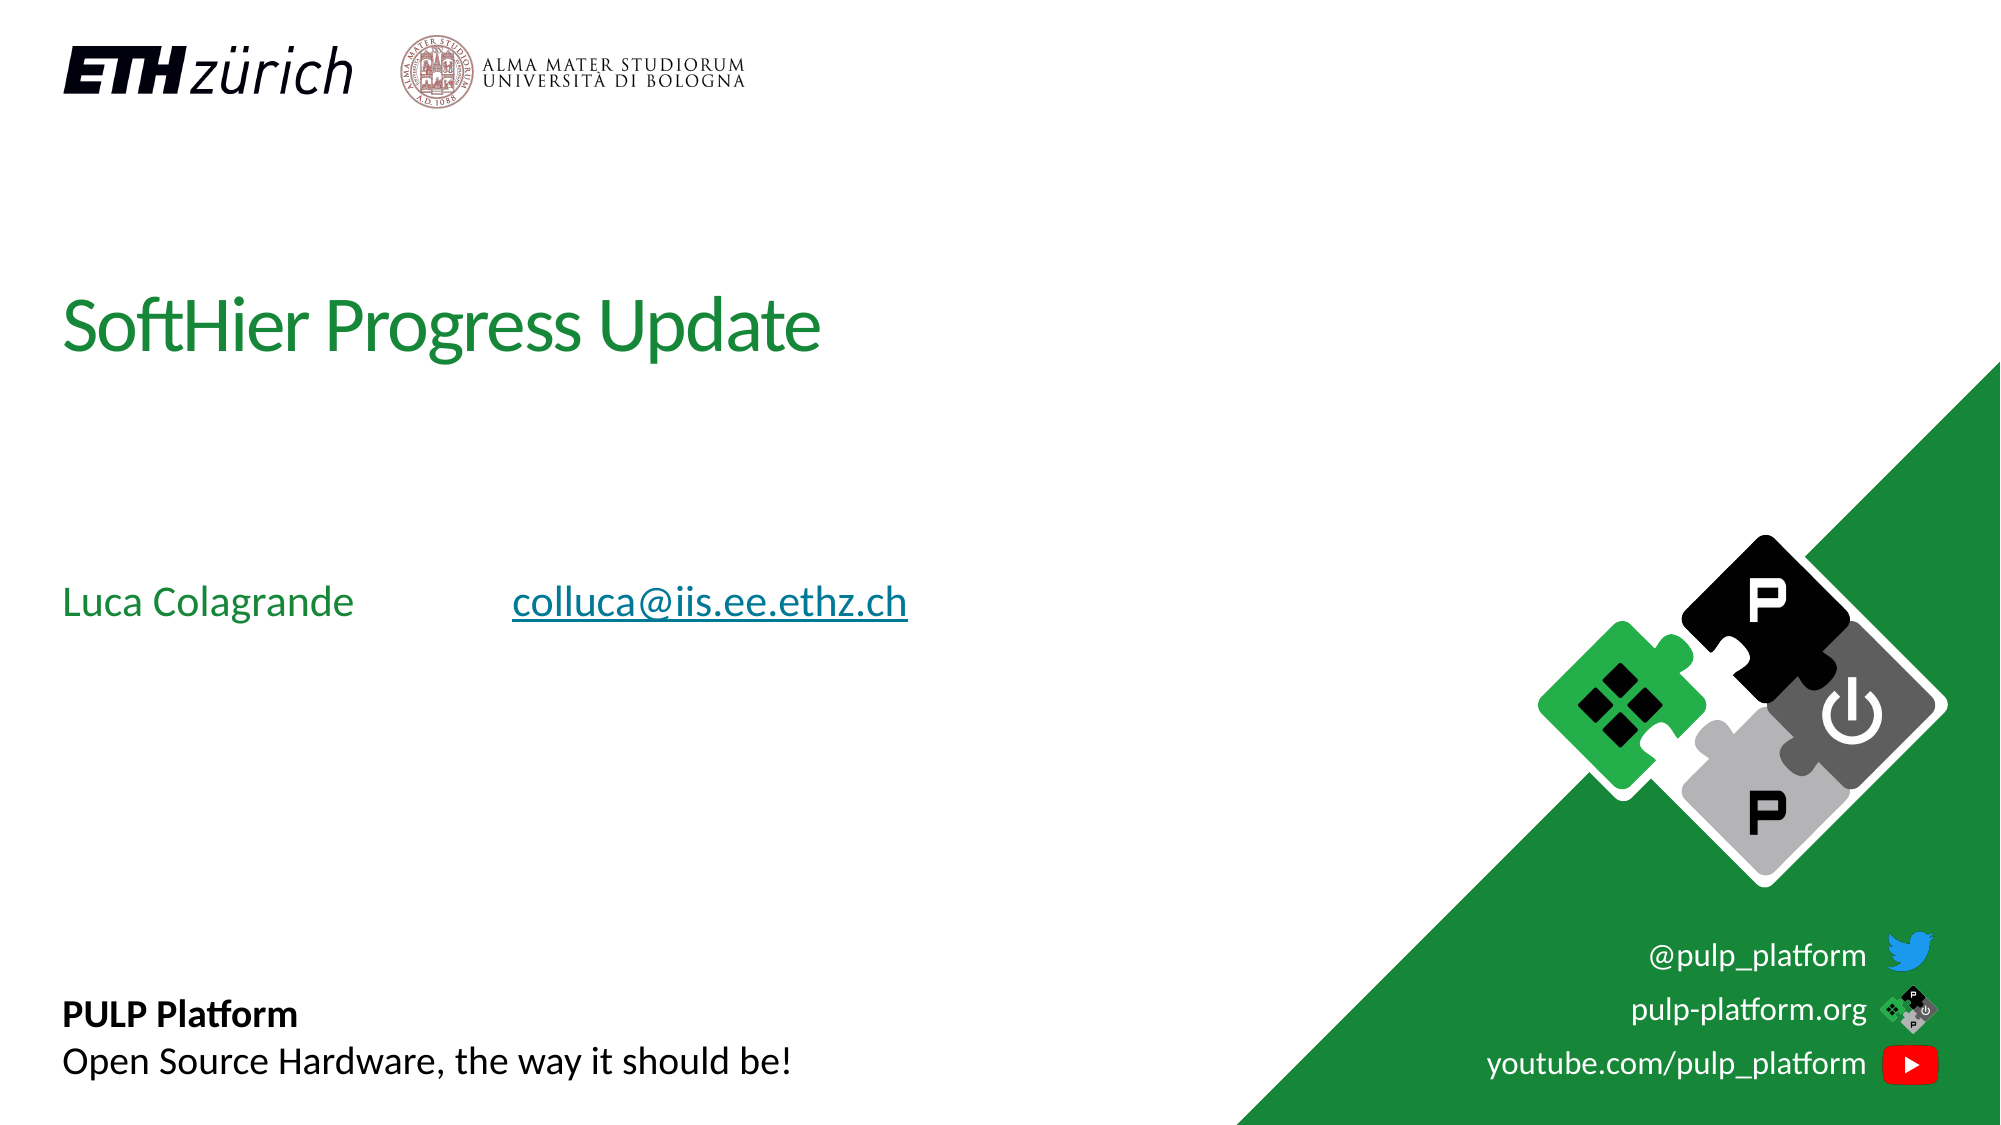

# SoftHier Progress Update
Luca Colagrande 	colluca@iis.ee.ethz.ch